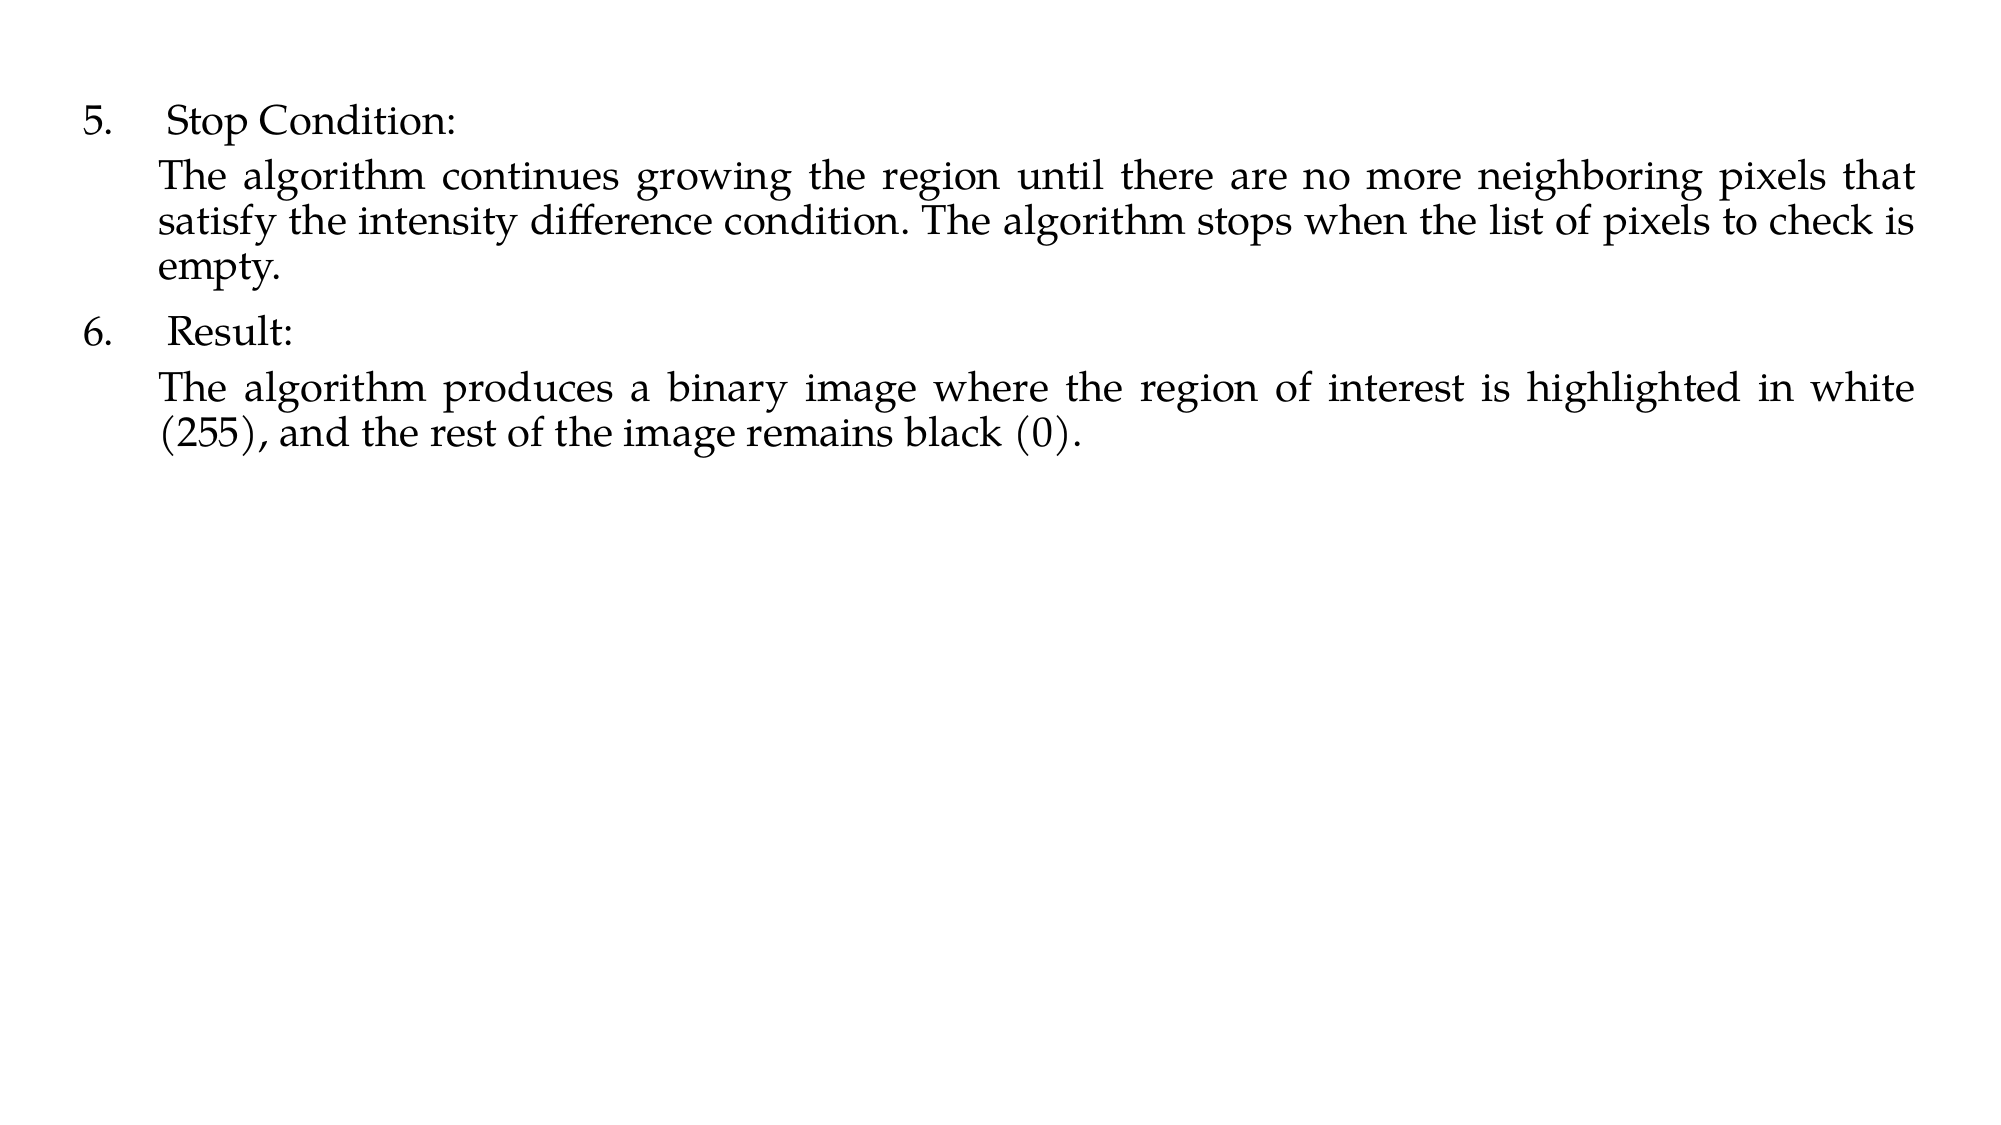

Stop Condition:
The algorithm continues growing the region until there are no more neighboring pixels that satisfy the intensity difference condition. The algorithm stops when the list of pixels to check is empty.
Result:
The algorithm produces a binary image where the region of interest is highlighted in white (255), and the rest of the image remains black (0).